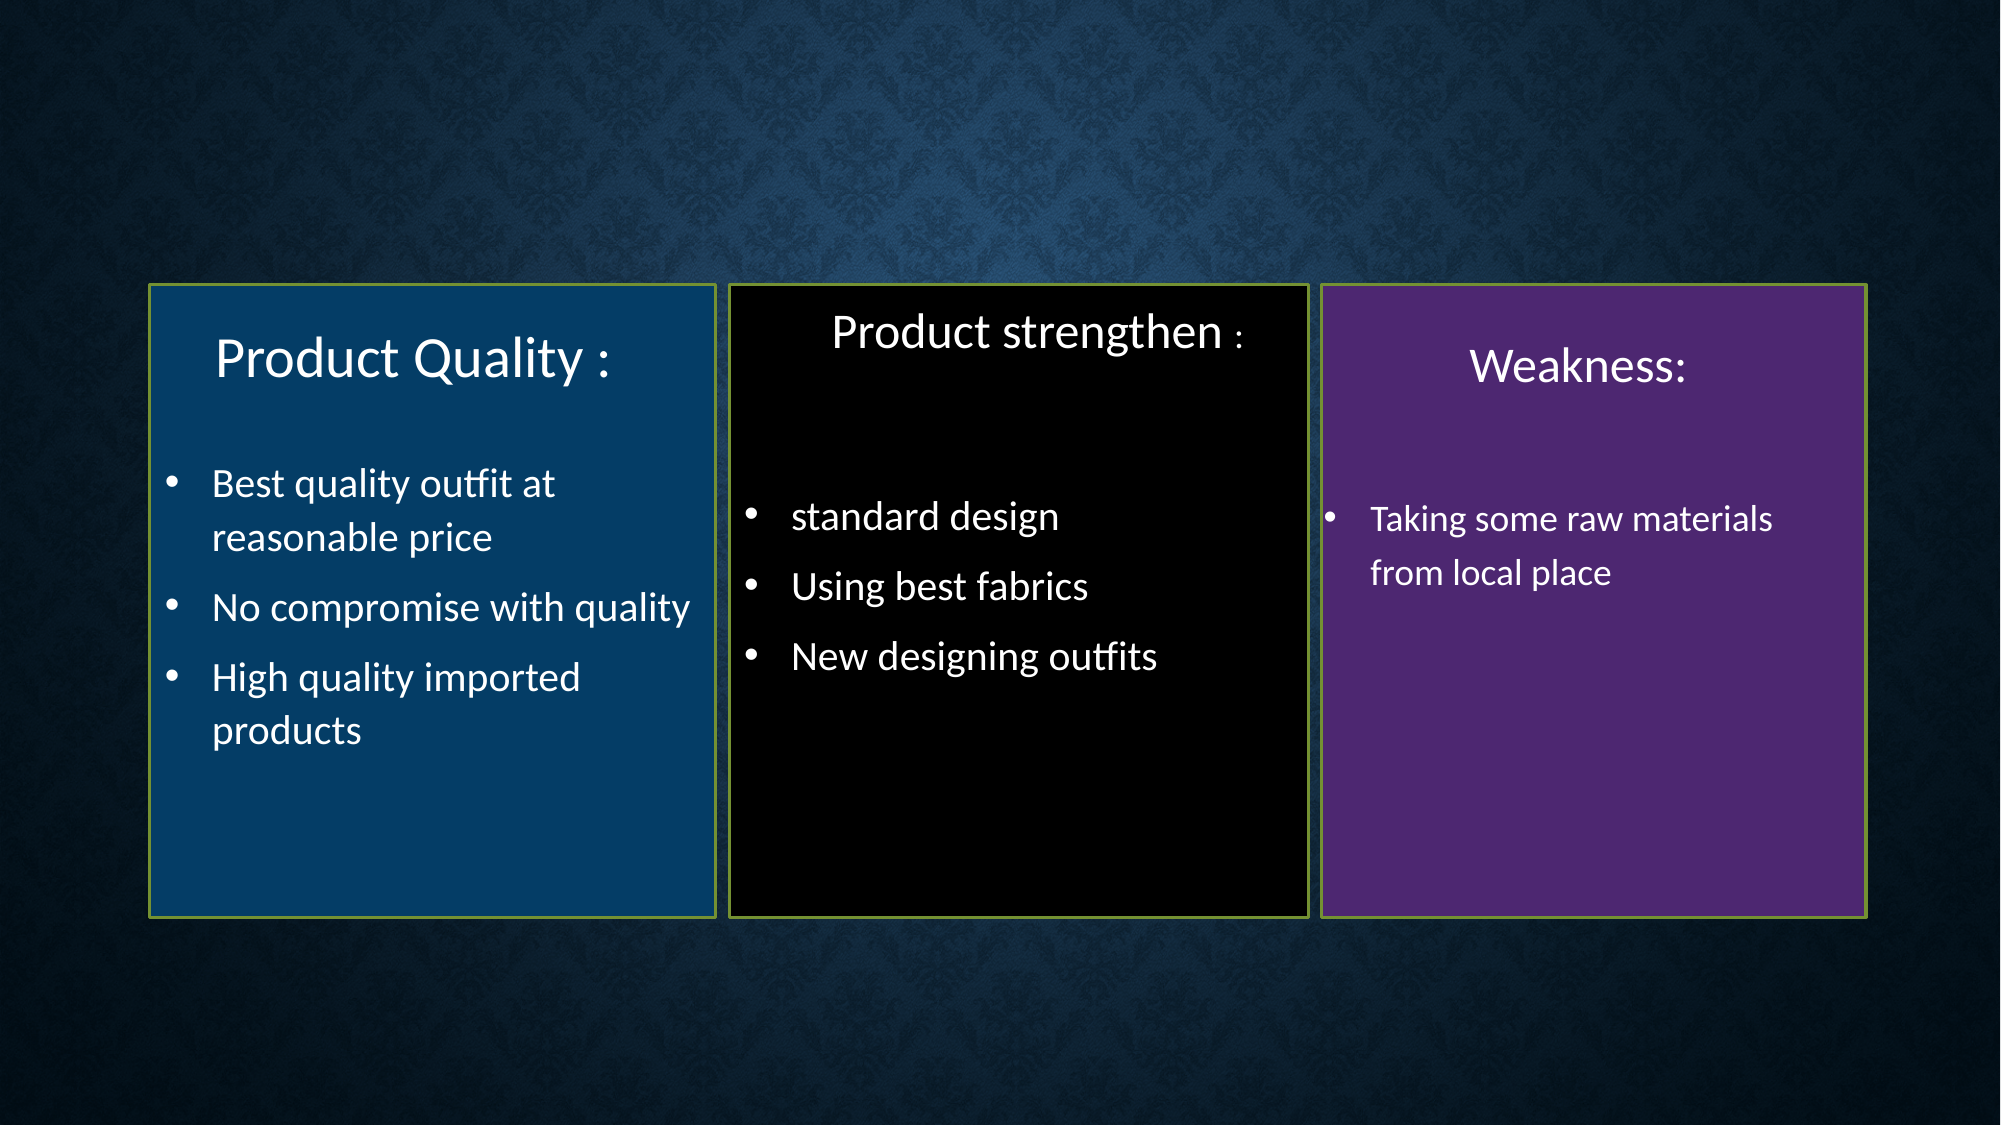

Product strengthen :

Weakness:

Product Quality :

Best quality outfit at reasonable price
No compromise with quality
High quality imported products

standard design
Using best fabrics
New designing outfits

Taking some raw materials from local place